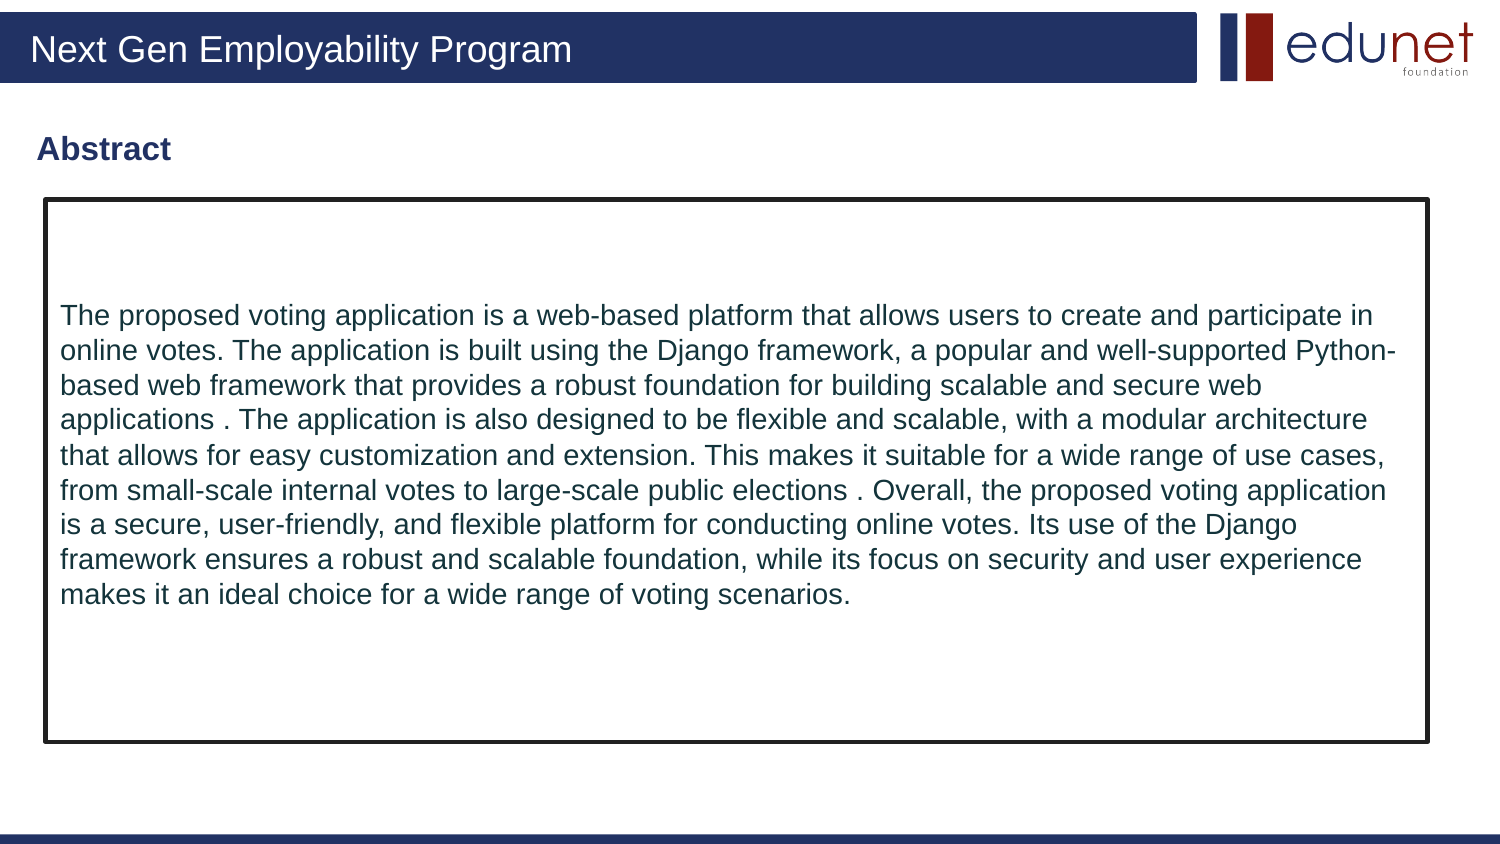

Abstract
The proposed voting application is a web-based platform that allows users to create and participate in online votes. The application is built using the Django framework, a popular and well-supported Python-based web framework that provides a robust foundation for building scalable and secure web applications . The application is also designed to be flexible and scalable, with a modular architecture that allows for easy customization and extension. This makes it suitable for a wide range of use cases, from small-scale internal votes to large-scale public elections . Overall, the proposed voting application is a secure, user-friendly, and flexible platform for conducting online votes. Its use of the Django framework ensures a robust and scalable foundation, while its focus on security and user experience makes it an ideal choice for a wide range of voting scenarios.